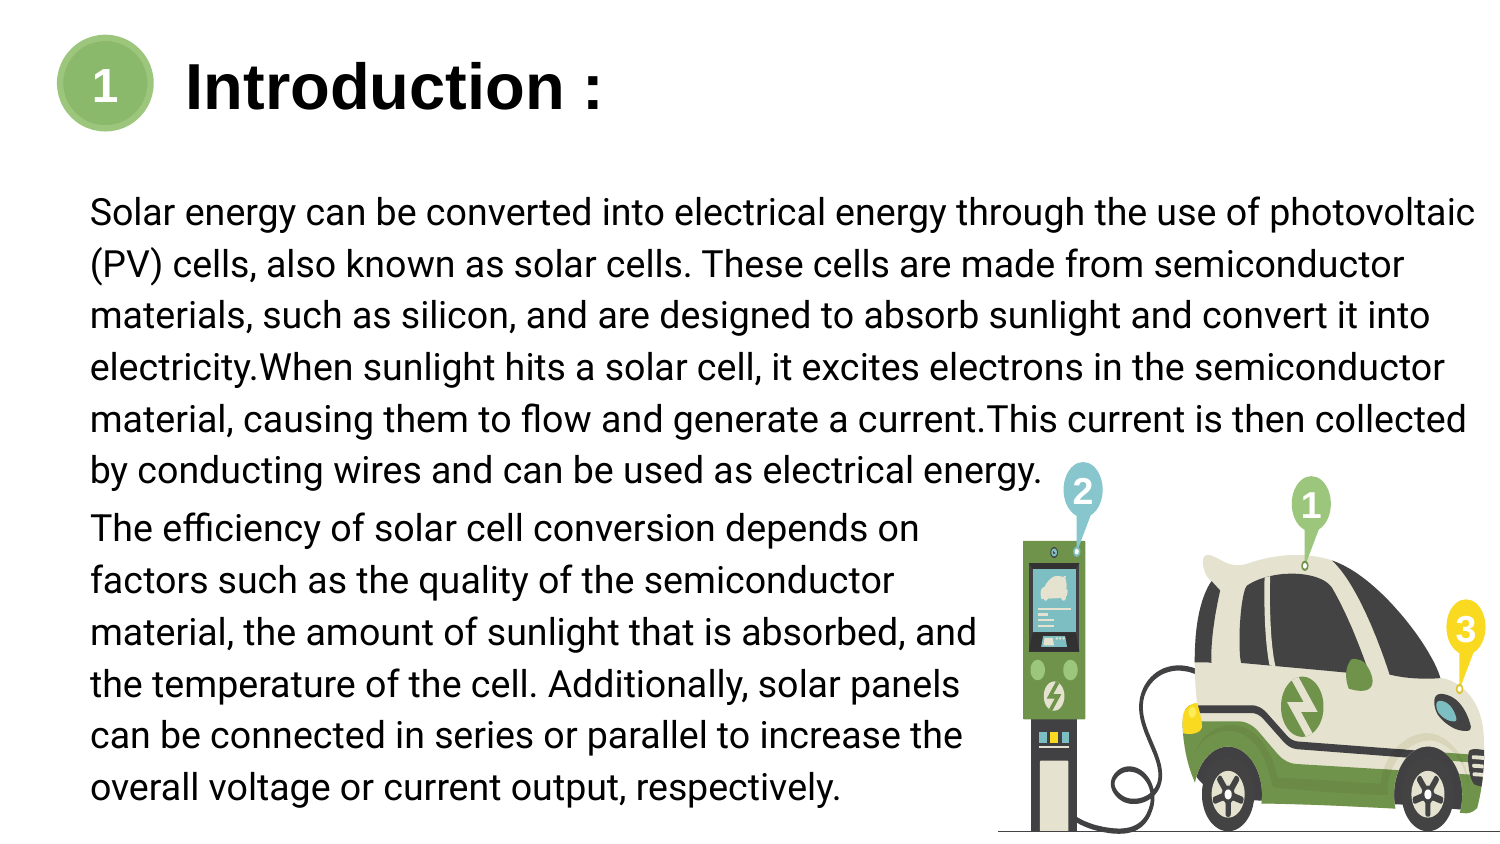

1
# Introduction :
Solar energy can be converted into electrical energy through the use of photovoltaic (PV) cells, also known as solar cells. These cells are made from semiconductor materials, such as silicon, and are designed to absorb sunlight and convert it into electricity.When sunlight hits a solar cell, it excites electrons in the semiconductor material, causing them to flow and generate a current.This current is then collected by conducting wires and can be used as electrical energy.
2

1

3

The efficiency of solar cell conversion depends on factors such as the quality of the semiconductor material, the amount of sunlight that is absorbed, and the temperature of the cell. Additionally, solar panels can be connected in series or parallel to increase the overall voltage or current output, respectively.